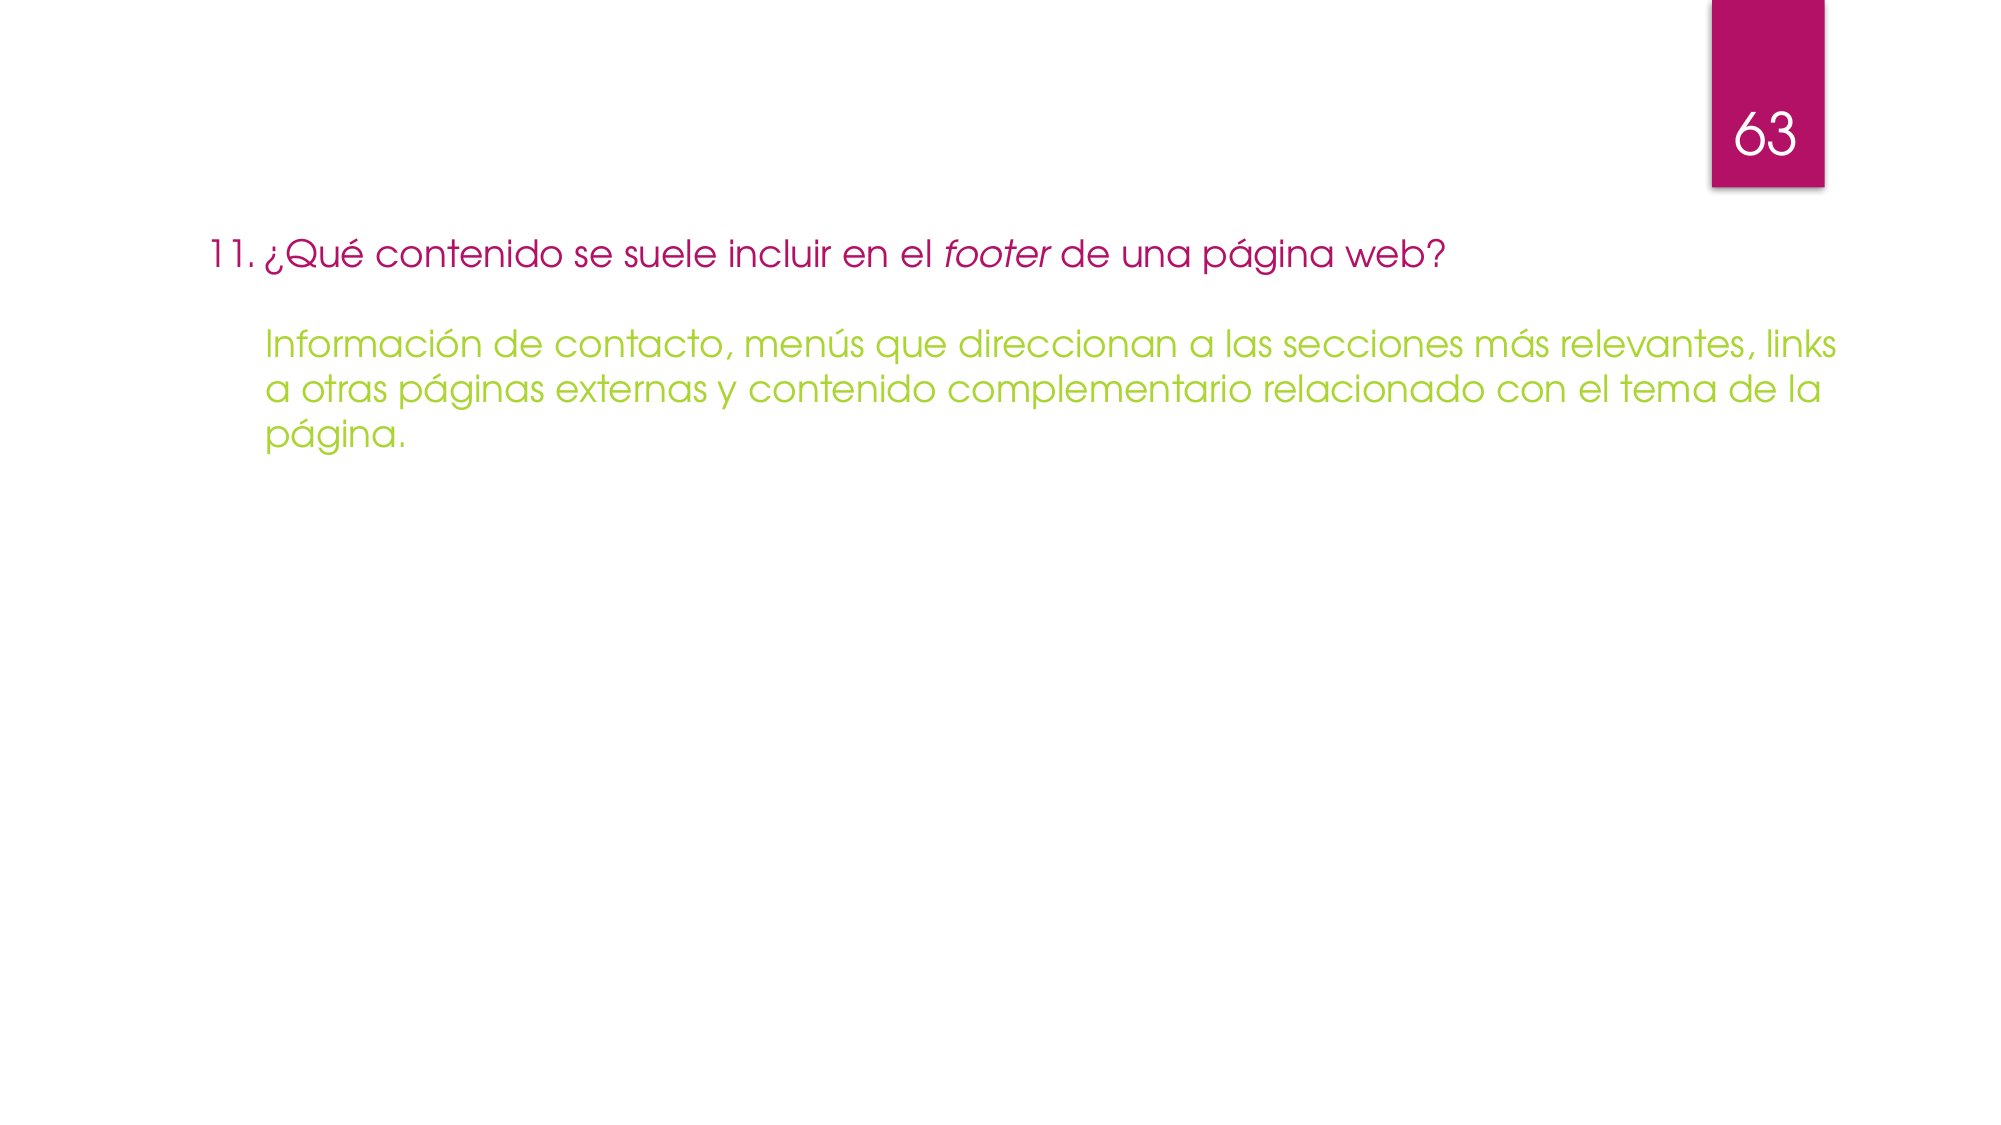

63
¿Qué contenido se suele incluir en el footer de una página web?

Información de contacto, menús que direccionan a las secciones más relevantes, links a otras páginas externas y contenido complementario relacionado con el tema de la página.